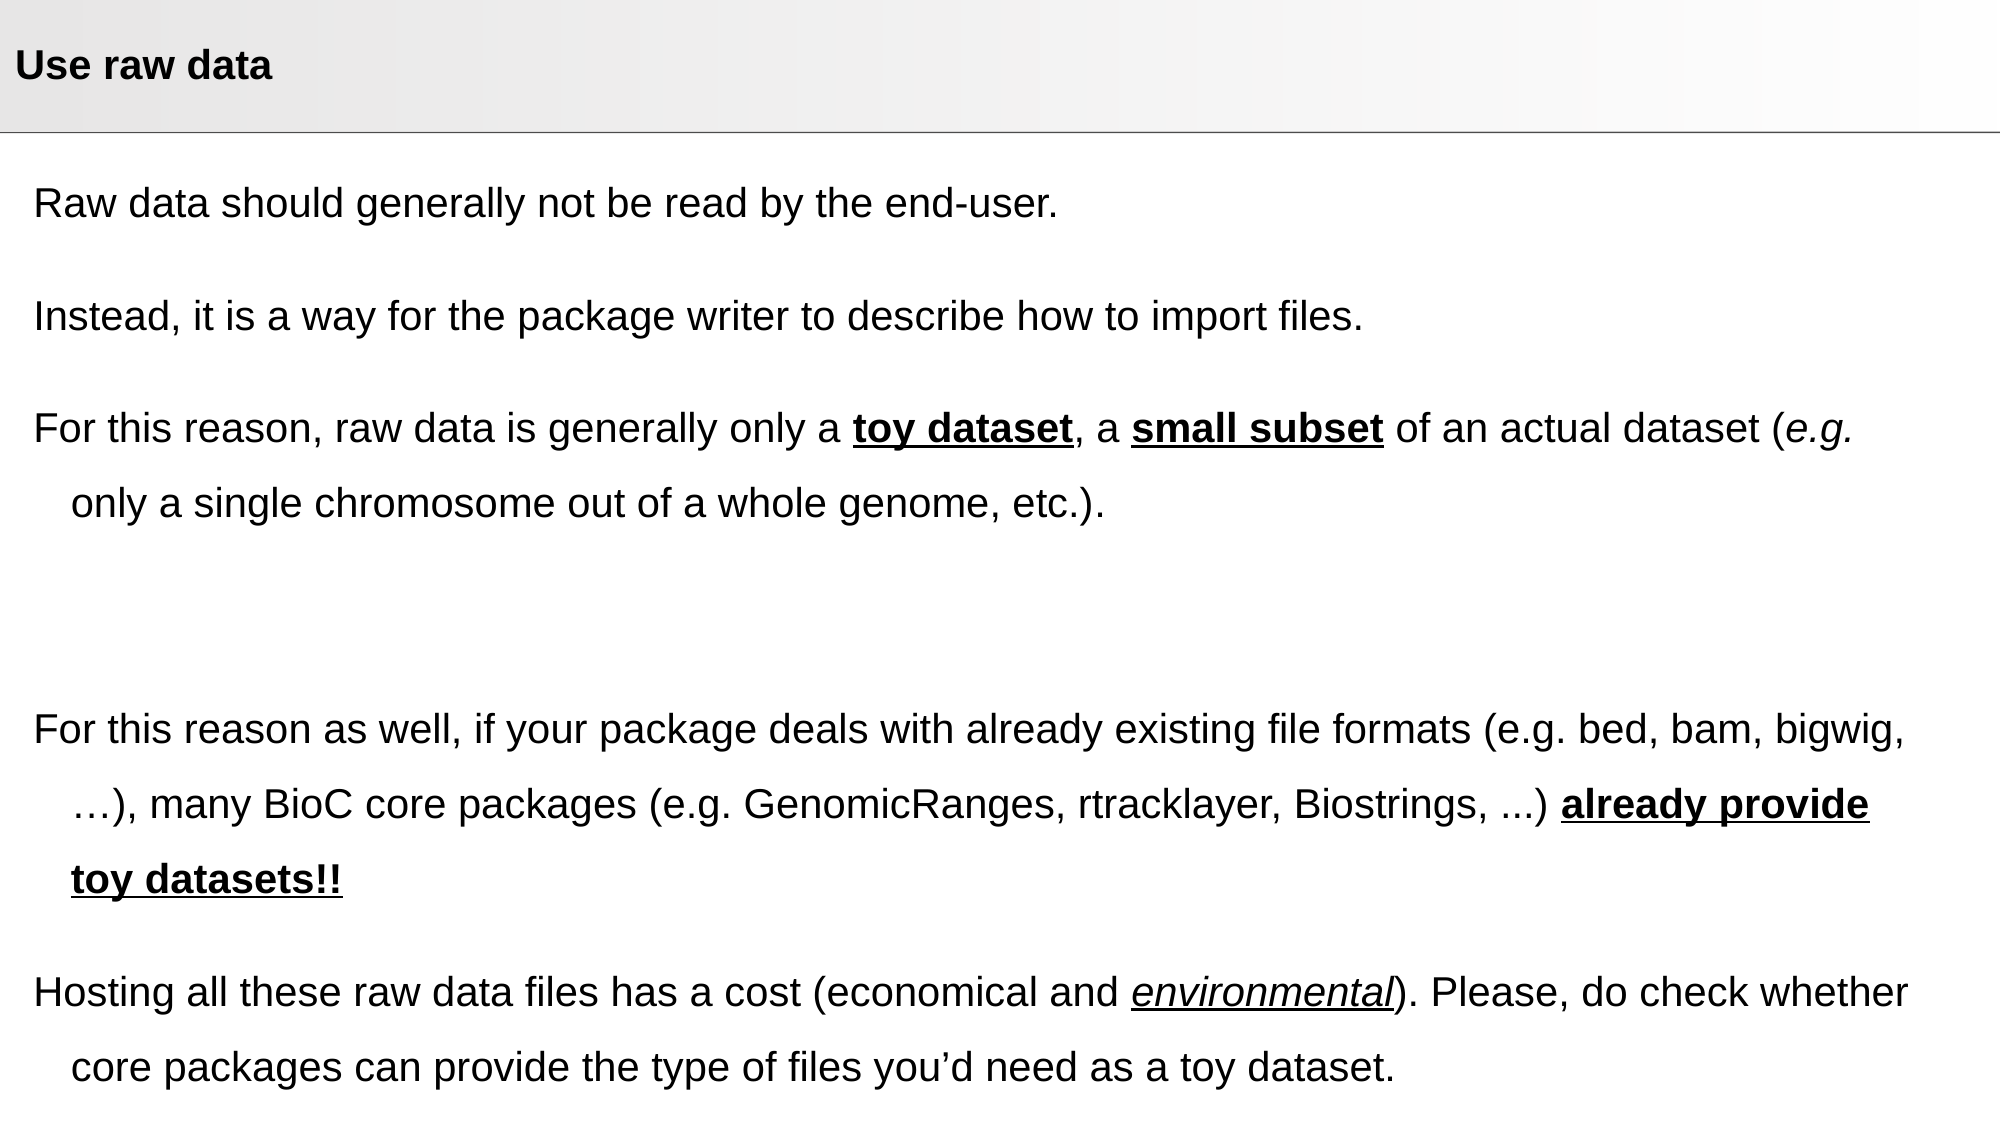

# Use raw data
Raw data should generally not be read by the end-user.
Instead, it is a way for the package writer to describe how to import files.
For this reason, raw data is generally only a toy dataset, a small subset of an actual dataset (e.g. only a single chromosome out of a whole genome, etc.).

For this reason as well, if your package deals with already existing file formats (e.g. bed, bam, bigwig, …), many BioC core packages (e.g. GenomicRanges, rtracklayer, Biostrings, ...) already provide toy datasets!!
Hosting all these raw data files has a cost (economical and environmental). Please, do check whether core packages can provide the type of files you’d need as a toy dataset.